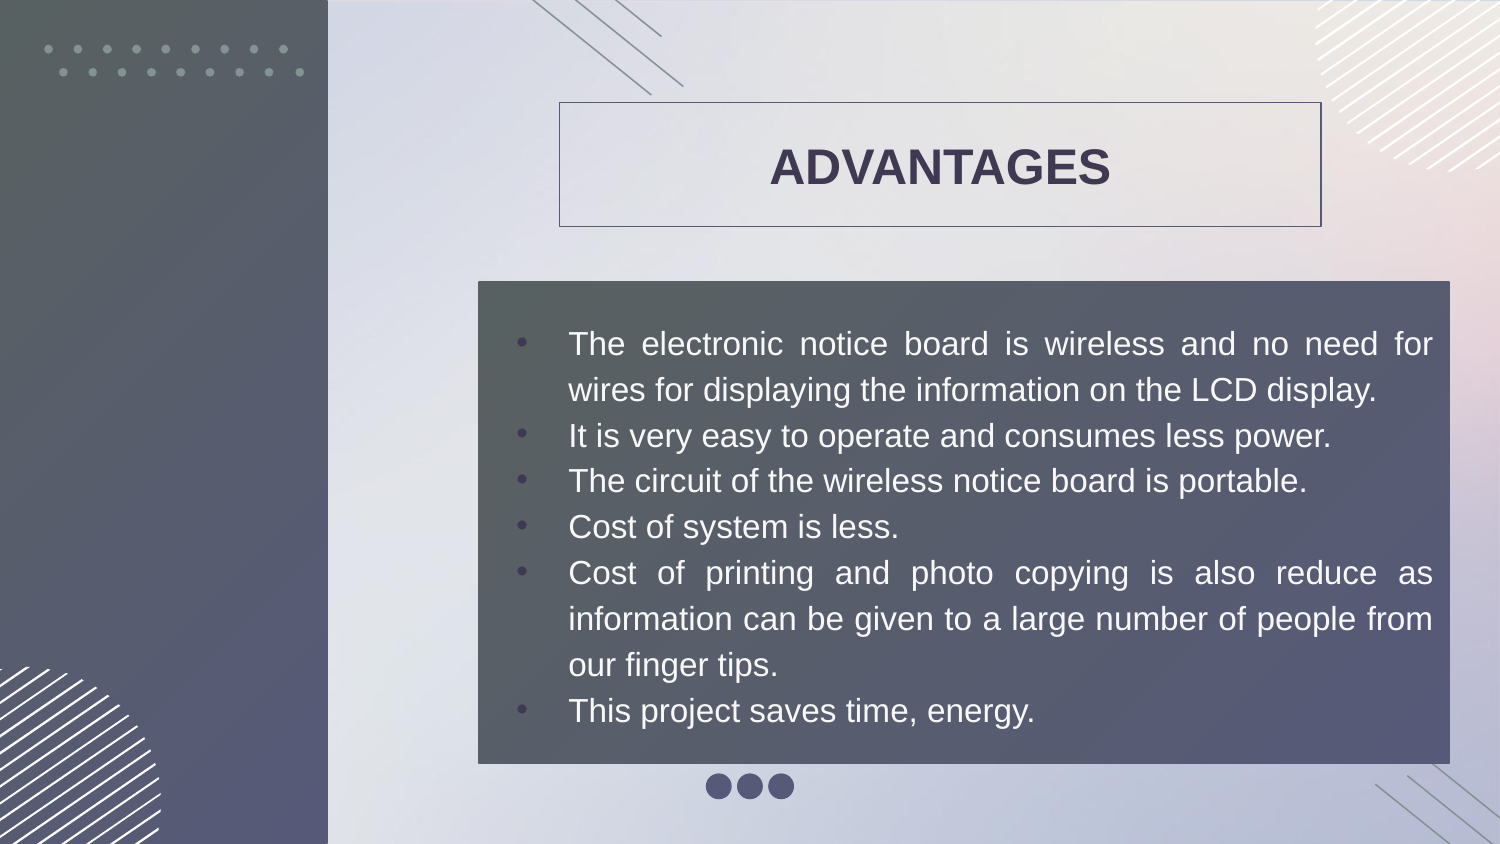

# ADVANTAGES
The electronic notice board is wireless and no need for wires for displaying the information on the LCD display.
It is very easy to operate and consumes less power.
The circuit of the wireless notice board is portable.
Cost of system is less.
Cost of printing and photo copying is also reduce as information can be given to a large number of people from our finger tips.
This project saves time, energy.